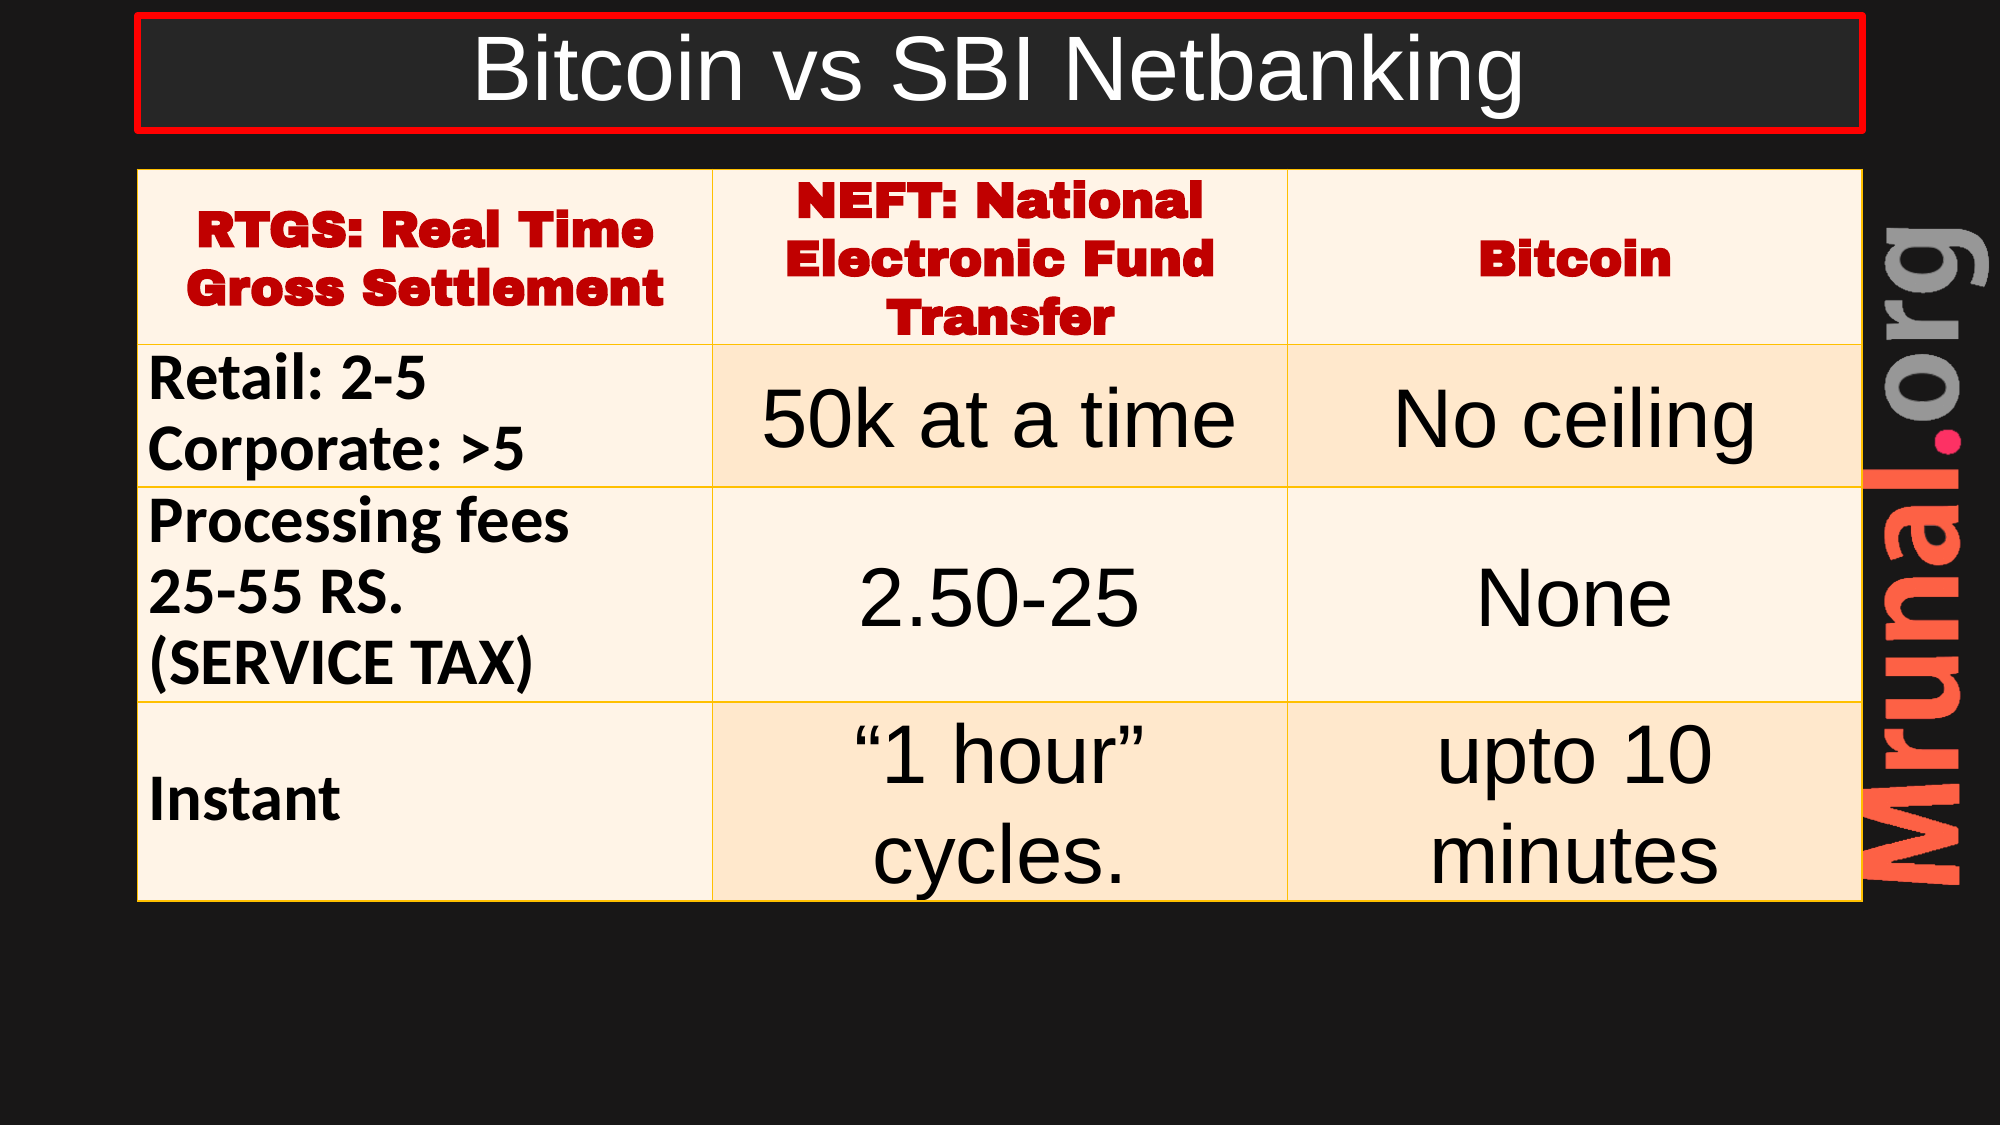

# Bitcoin vs SBI Netbanking
| RTGS: Real Time Gross Settlement | NEFT: National Electronic Fund Transfer | Bitcoin |
| --- | --- | --- |
| Retail: 2-5 Corporate: >5 | 50k at a time | No ceiling |
| Processing fees 25-55 RS. (SERVICE TAX) | 2.50-25 | None |
| Instant | “1 hour” cycles. | upto 10 minutes |